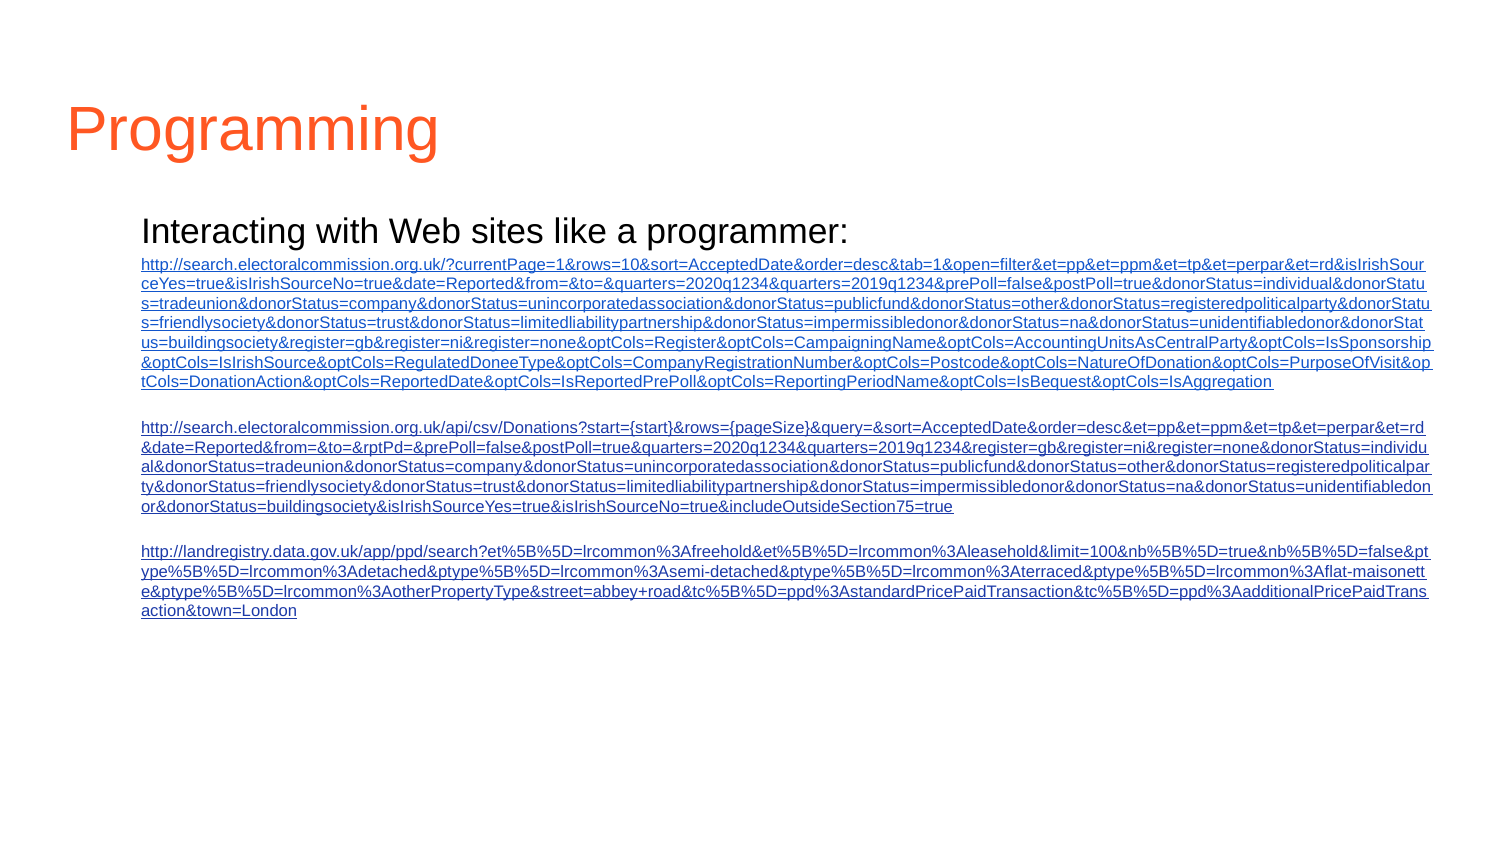

# Programming
Interacting with Web sites like a programmer:
http://search.electoralcommission.org.uk/?currentPage=1&rows=10&sort=AcceptedDate&order=desc&tab=1&open=filter&et=pp&et=ppm&et=tp&et=perpar&et=rd&isIrishSourceYes=true&isIrishSourceNo=true&date=Reported&from=&to=&quarters=2020q1234&quarters=2019q1234&prePoll=false&postPoll=true&donorStatus=individual&donorStatus=tradeunion&donorStatus=company&donorStatus=unincorporatedassociation&donorStatus=publicfund&donorStatus=other&donorStatus=registeredpoliticalparty&donorStatus=friendlysociety&donorStatus=trust&donorStatus=limitedliabilitypartnership&donorStatus=impermissibledonor&donorStatus=na&donorStatus=unidentifiabledonor&donorStatus=buildingsociety&register=gb&register=ni&register=none&optCols=Register&optCols=CampaigningName&optCols=AccountingUnitsAsCentralParty&optCols=IsSponsorship&optCols=IsIrishSource&optCols=RegulatedDoneeType&optCols=CompanyRegistrationNumber&optCols=Postcode&optCols=NatureOfDonation&optCols=PurposeOfVisit&optCols=DonationAction&optCols=ReportedDate&optCols=IsReportedPrePoll&optCols=ReportingPeriodName&optCols=IsBequest&optCols=IsAggregation

http://search.electoralcommission.org.uk/api/csv/Donations?start={start}&rows={pageSize}&query=&sort=AcceptedDate&order=desc&et=pp&et=ppm&et=tp&et=perpar&et=rd&date=Reported&from=&to=&rptPd=&prePoll=false&postPoll=true&quarters=2020q1234&quarters=2019q1234&register=gb&register=ni&register=none&donorStatus=individual&donorStatus=tradeunion&donorStatus=company&donorStatus=unincorporatedassociation&donorStatus=publicfund&donorStatus=other&donorStatus=registeredpoliticalparty&donorStatus=friendlysociety&donorStatus=trust&donorStatus=limitedliabilitypartnership&donorStatus=impermissibledonor&donorStatus=na&donorStatus=unidentifiabledonor&donorStatus=buildingsociety&isIrishSourceYes=true&isIrishSourceNo=true&includeOutsideSection75=true

http://landregistry.data.gov.uk/app/ppd/search?et%5B%5D=lrcommon%3Afreehold&et%5B%5D=lrcommon%3Aleasehold&limit=100&nb%5B%5D=true&nb%5B%5D=false&ptype%5B%5D=lrcommon%3Adetached&ptype%5B%5D=lrcommon%3Asemi-detached&ptype%5B%5D=lrcommon%3Aterraced&ptype%5B%5D=lrcommon%3Aflat-maisonette&ptype%5B%5D=lrcommon%3AotherPropertyType&street=abbey+road&tc%5B%5D=ppd%3AstandardPricePaidTransaction&tc%5B%5D=ppd%3AadditionalPricePaidTransaction&town=London